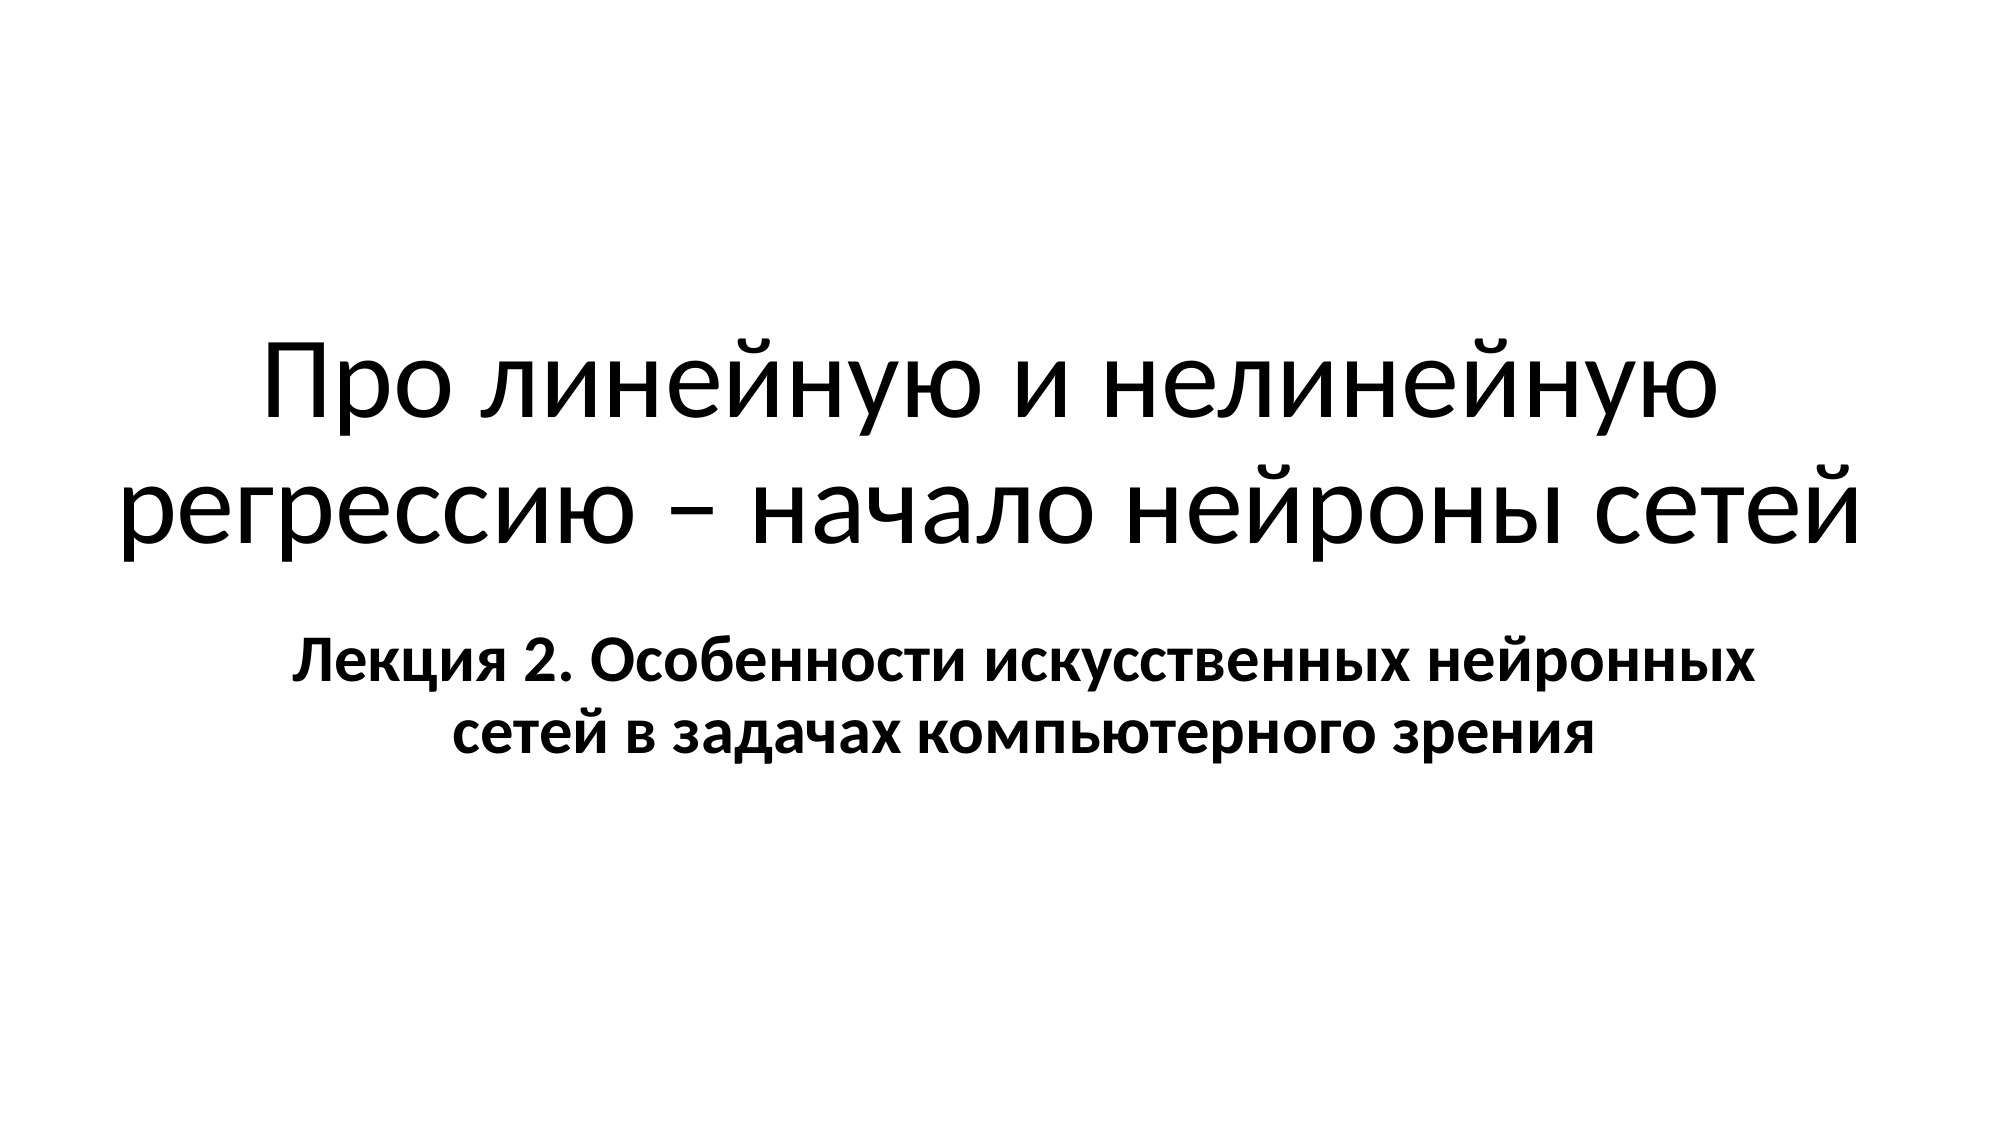

# Про линейную и нелинейную регрессию – начало нейроны сетей
Лекция 2. Особенности искусственных нейронных сетей в задачах компьютерного зрения